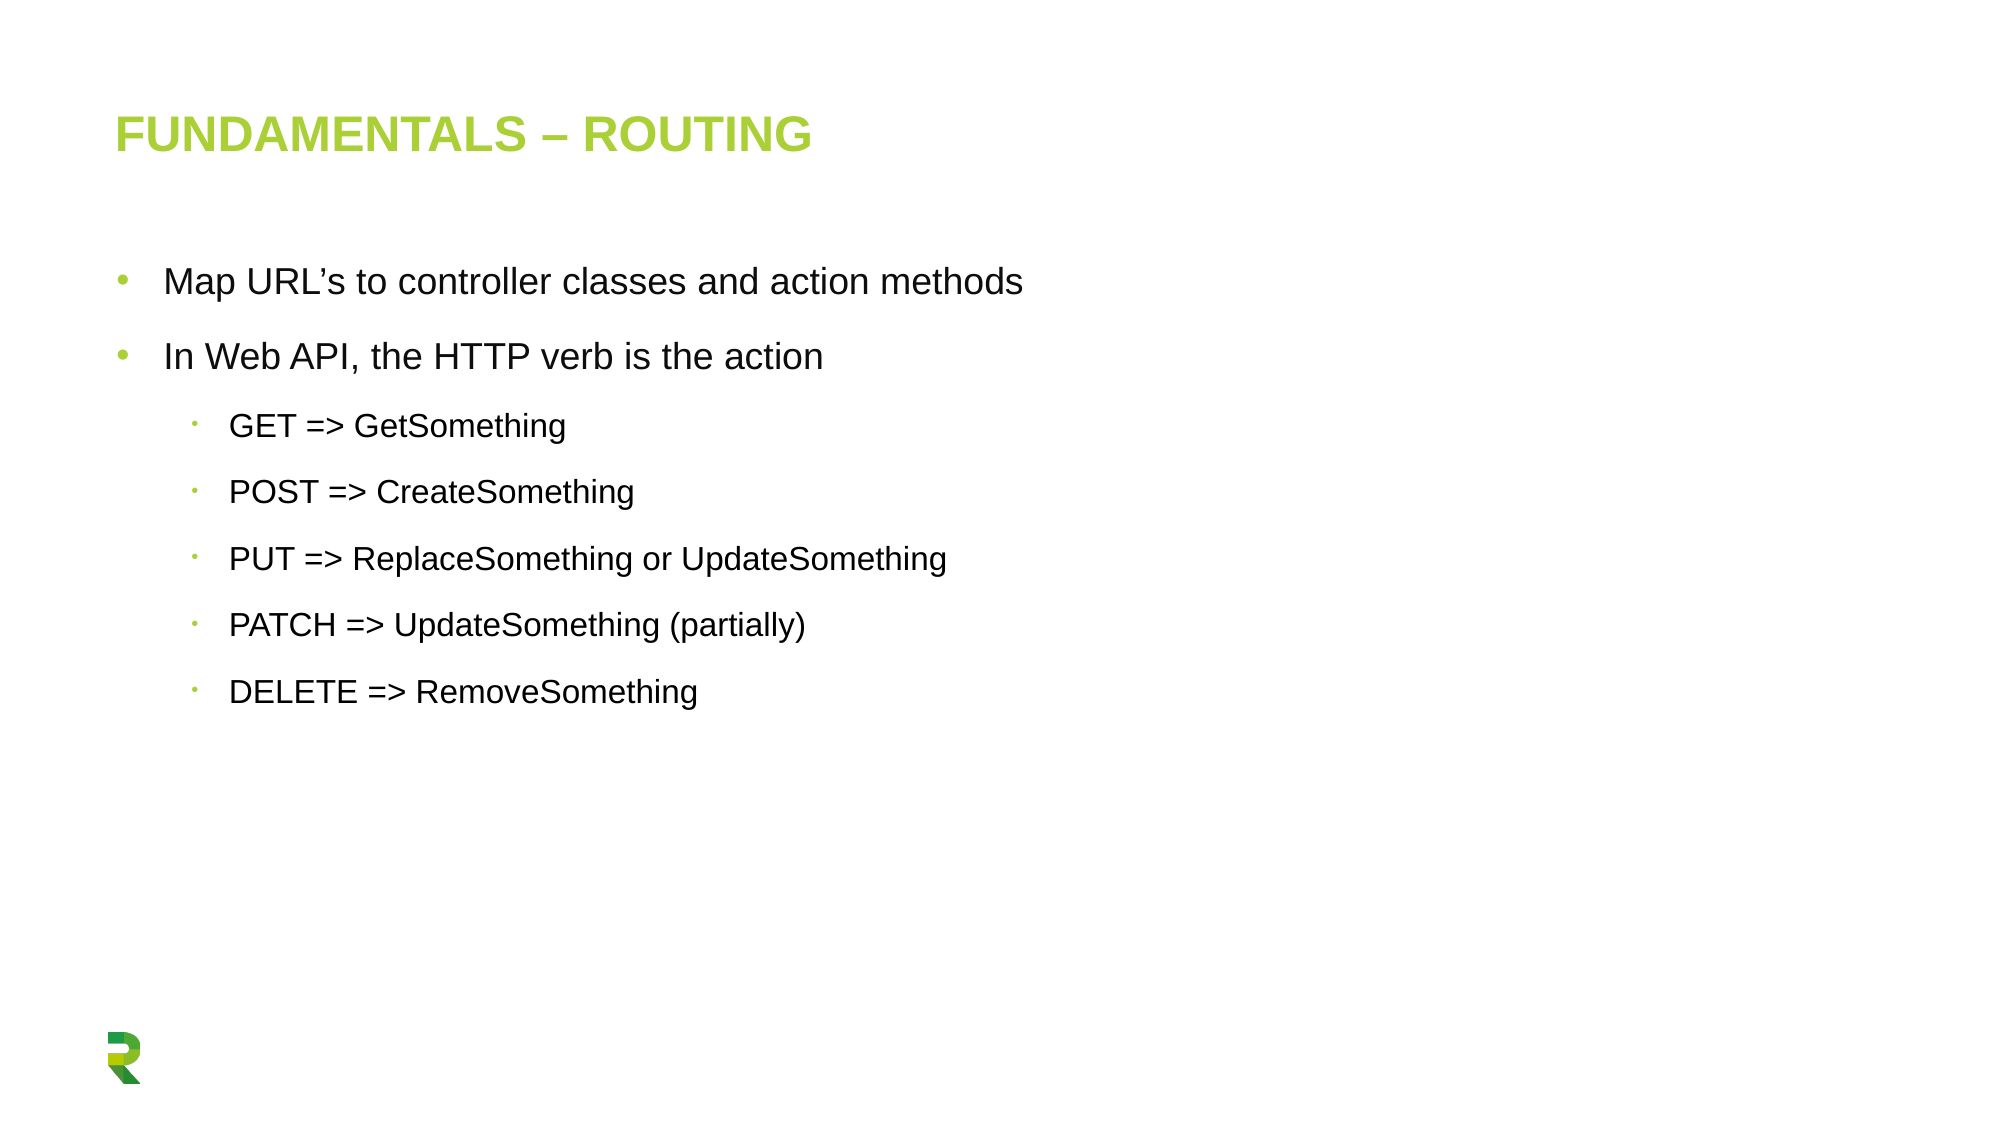

# Fundamentals – Routing
Map URL’s to controller classes and action methods
In Web API, the HTTP verb is the action
GET => GetSomething
POST => CreateSomething
PUT => ReplaceSomething or UpdateSomething
PATCH => UpdateSomething (partially)
DELETE => RemoveSomething